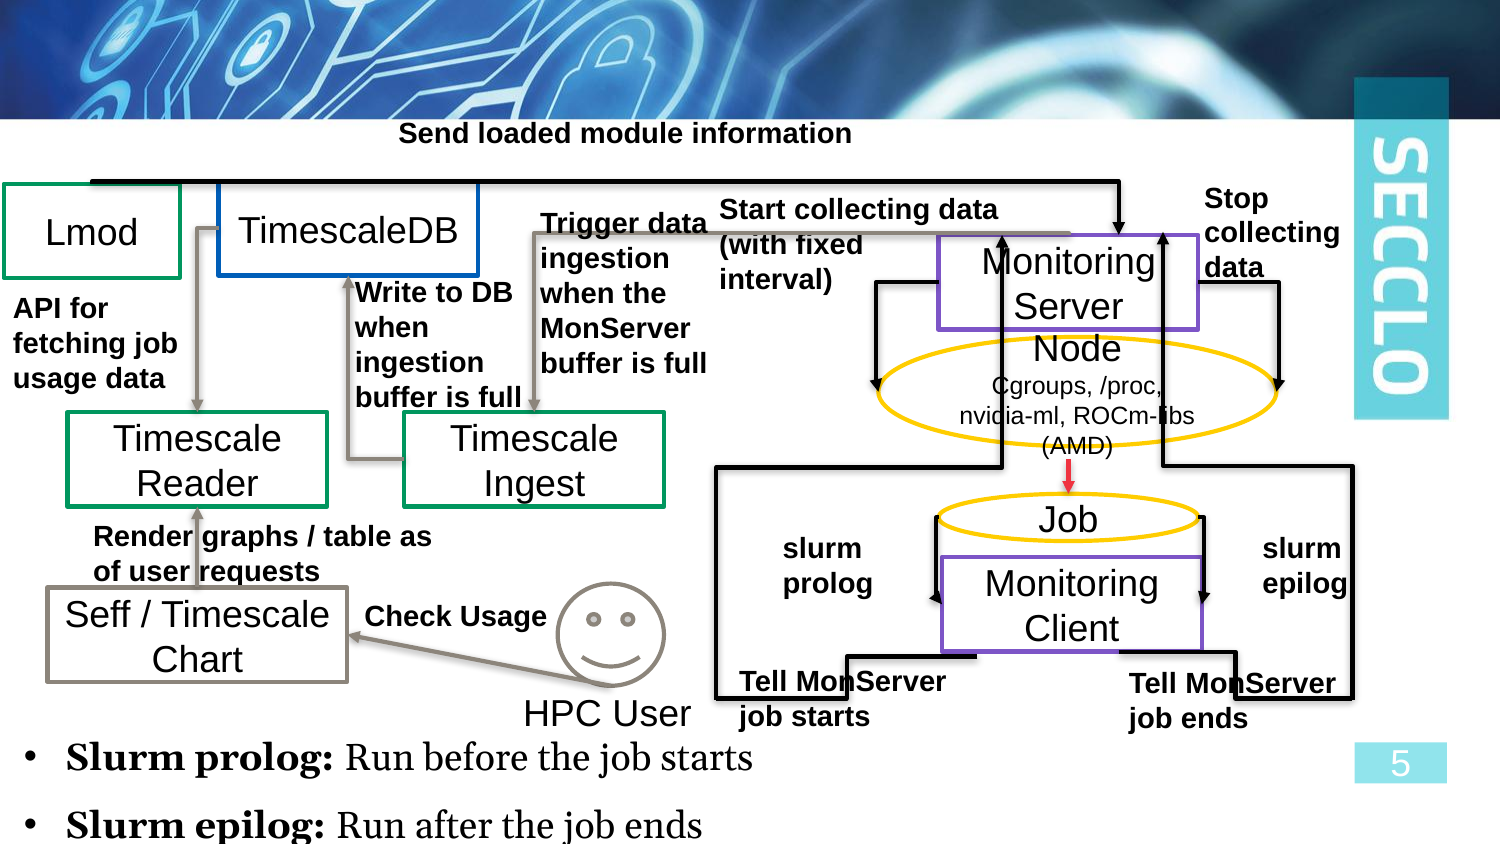

Send loaded module information
Stop collecting
data
TimescaleDB
Lmod
Start collecting data
(with fixed
interval)
Trigger data ingestion when the MonServer buffer is full
Monitoring Server
Write to DB when ingestion buffer is full
API for fetching job usage data
Node
Cgroups, /proc, nvidia-ml, ROCm-libs (AMD)
Timescale Reader
Timescale Ingest
Job
Render graphs / table as of user requests
slurm
prolog
slurm
epilog
Monitoring Client

Seff / Timescale Chart
Check Usage

Tell MonServer job starts
Tell MonServer job ends
HPC User
Slurm prolog: Run before the job starts
Slurm epilog: Run after the job ends